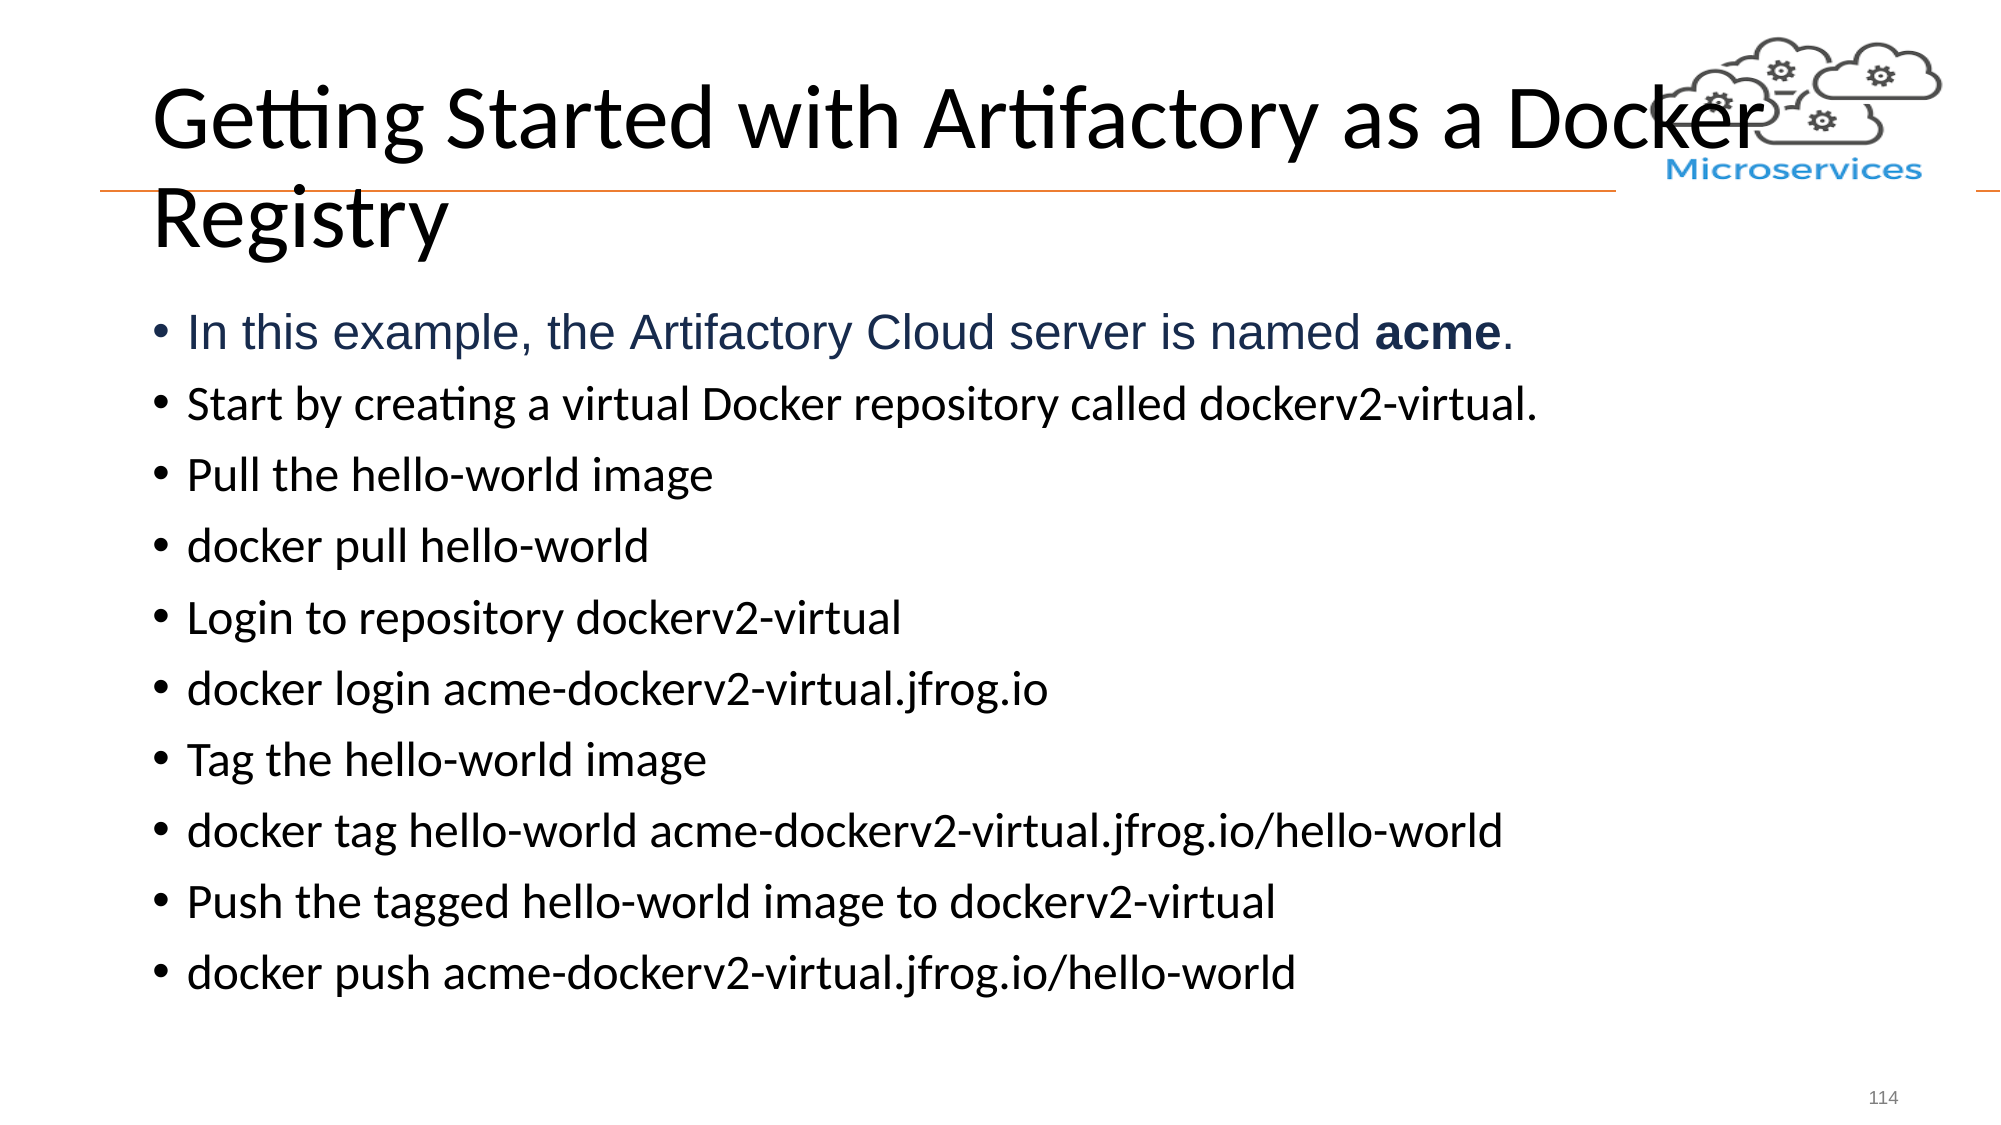

# Getting Started with Artifactory as a Docker Registry
In this example, the Artifactory Cloud server is named acme.
Start by creating a virtual Docker repository called dockerv2-virtual.
Pull the hello-world image
docker pull hello-world
Login to repository dockerv2-virtual
docker login acme-dockerv2-virtual.jfrog.io
Tag the hello-world image
docker tag hello-world acme-dockerv2-virtual.jfrog.io/hello-world
Push the tagged hello-world image to dockerv2-virtual
docker push acme-dockerv2-virtual.jfrog.io/hello-world